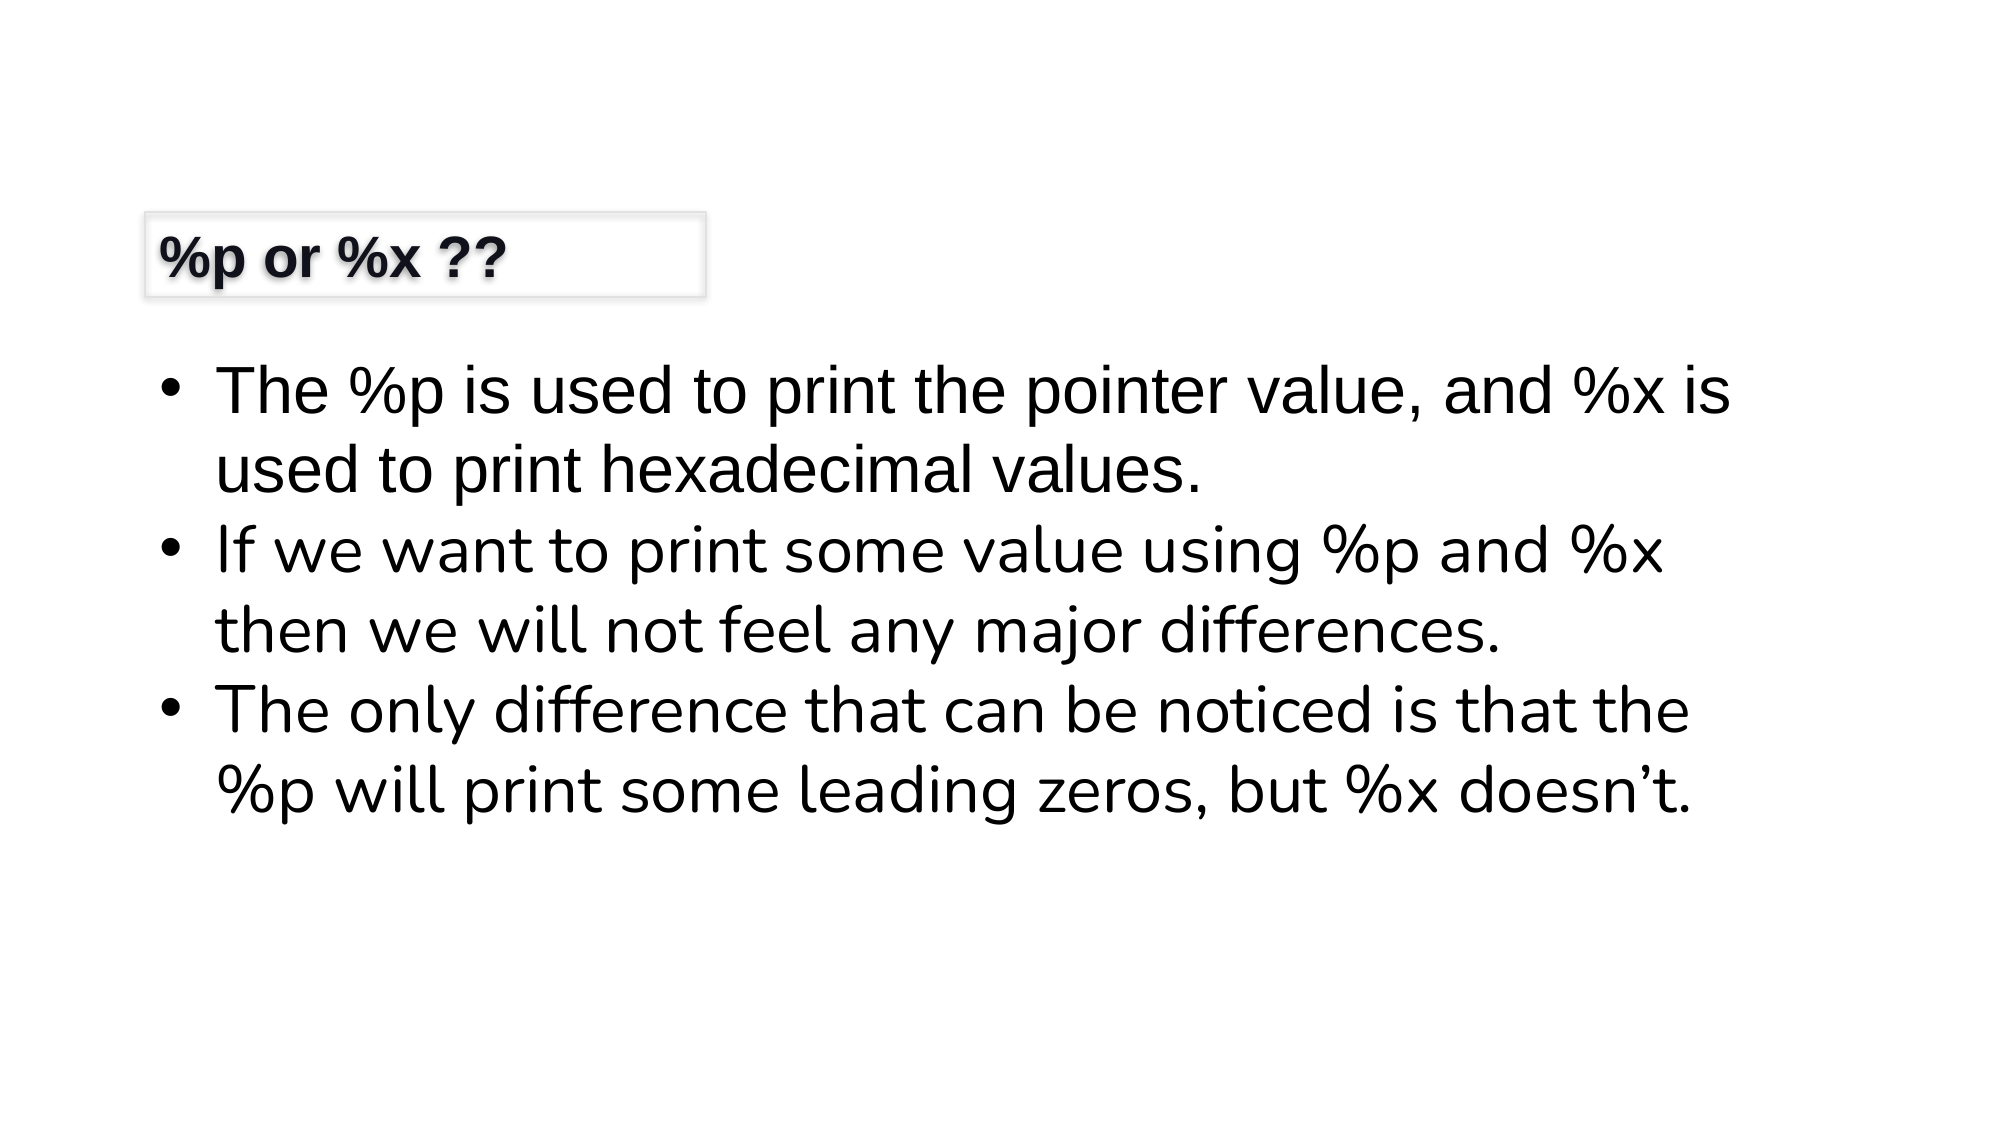

%p or %x ??
The %p is used to print the pointer value, and %x is used to print hexadecimal values.
If we want to print some value using %p and %x then we will not feel any major differences.
The only difference that can be noticed is that the %p will print some leading zeros, but %x doesn’t.